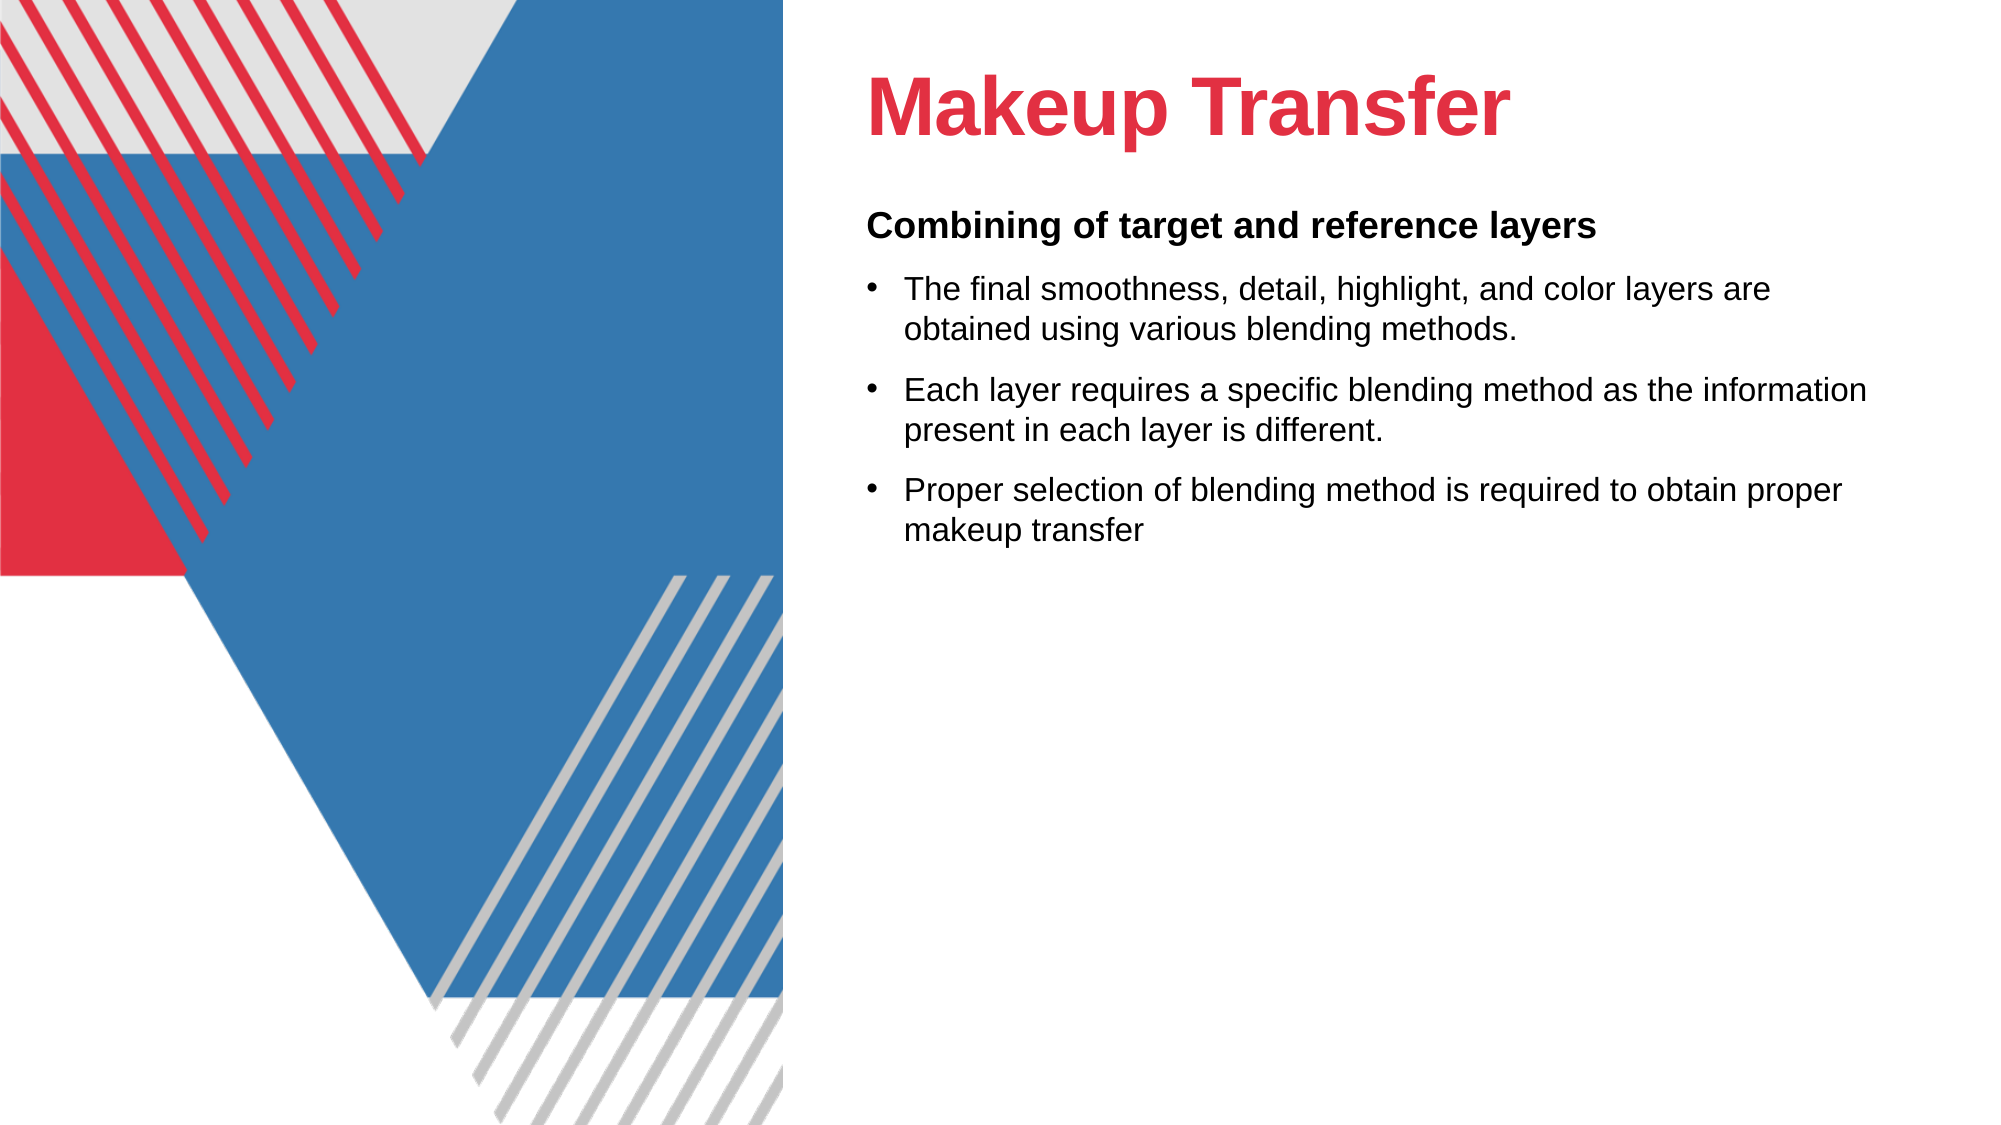

# Makeup Transfer
Combining of target and reference layers
The final smoothness, detail, highlight, and color layers are obtained using various blending methods.
Each layer requires a specific blending method as the information present in each layer is different.
Proper selection of blending method is required to obtain proper makeup transfer